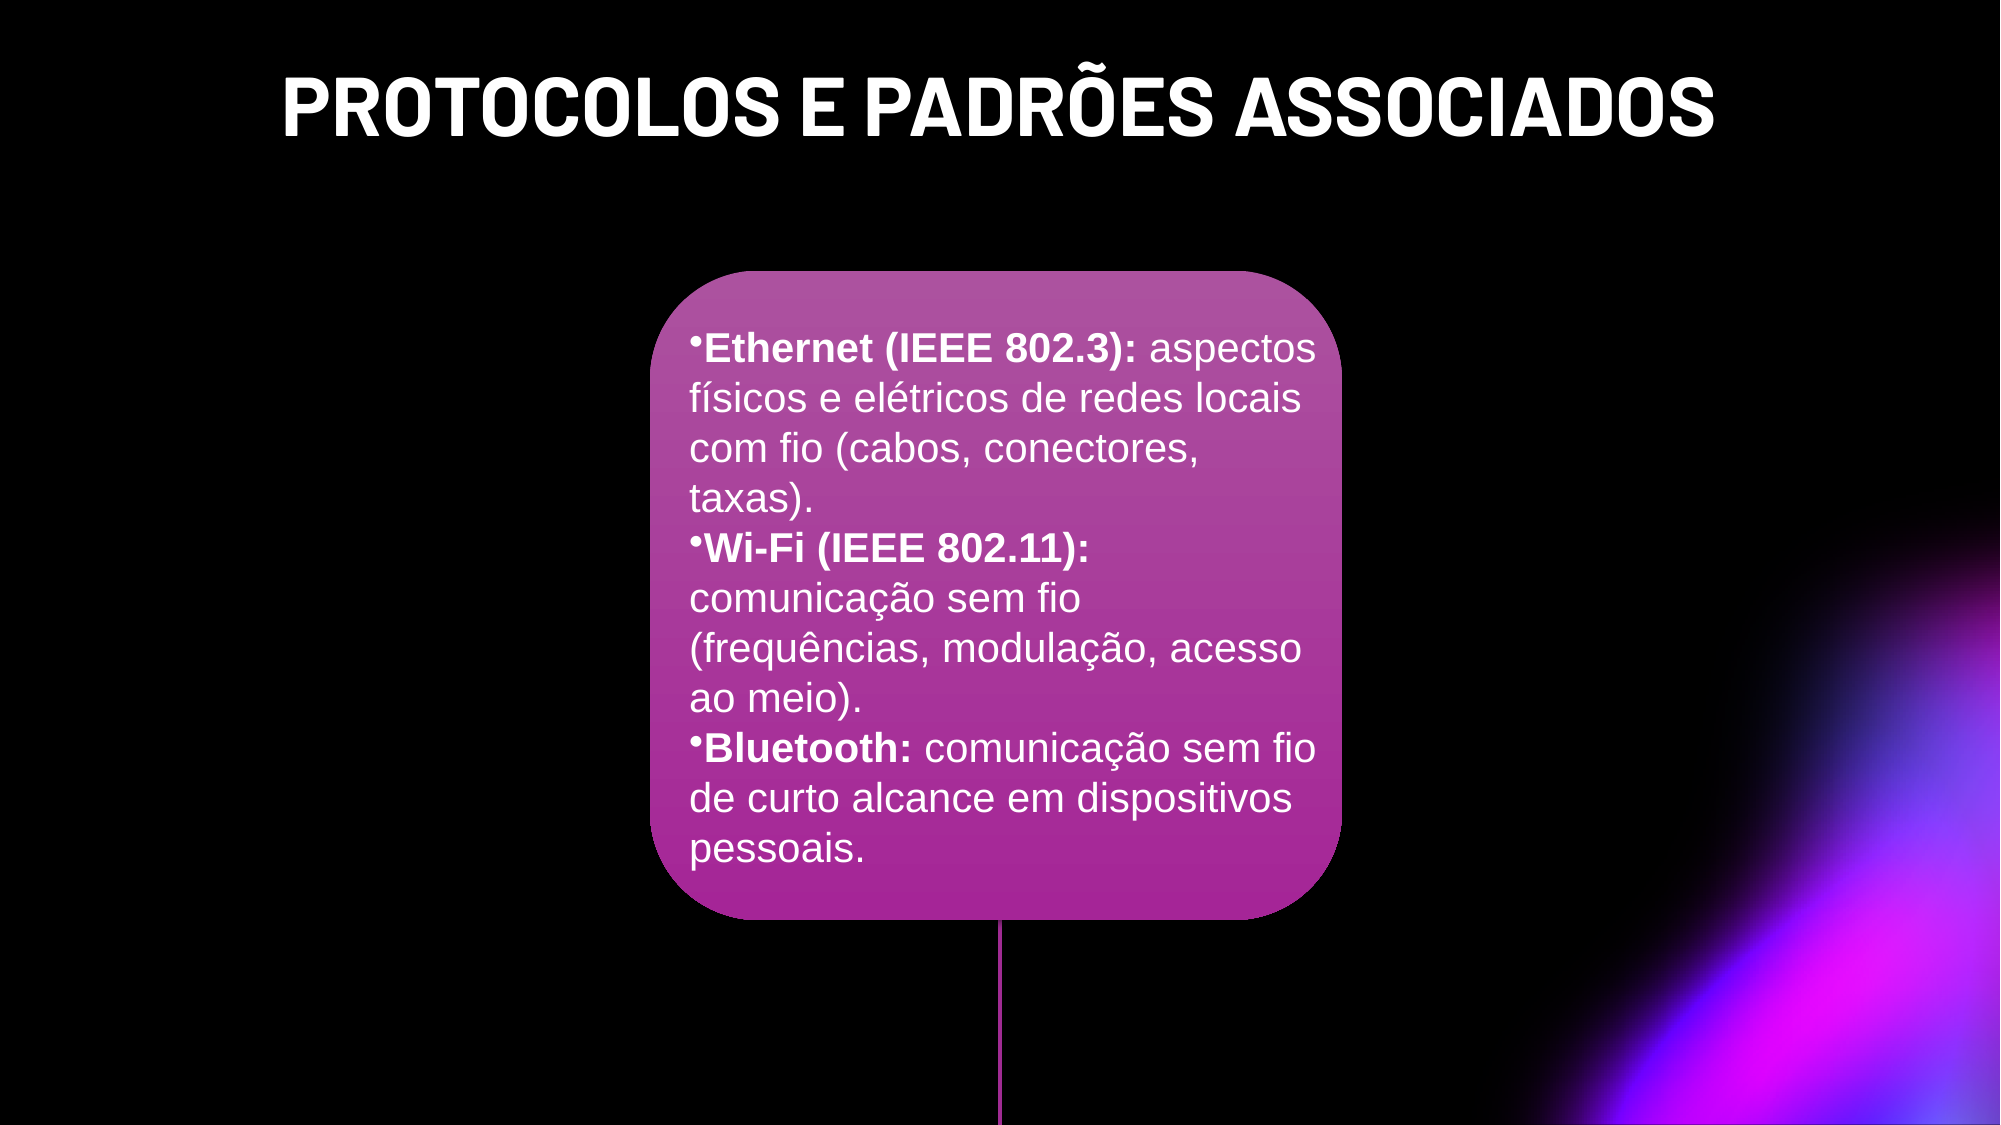

PROTOCOLOS E PADRÕES ASSOCIADOS

Ethernet (IEEE 802.3): aspectos físicos e elétricos de redes locais com fio (cabos, conectores, taxas).
Wi-Fi (IEEE 802.11): comunicação sem fio (frequências, modulação, acesso ao meio).
Bluetooth: comunicação sem fio de curto alcance em dispositivos pessoais.